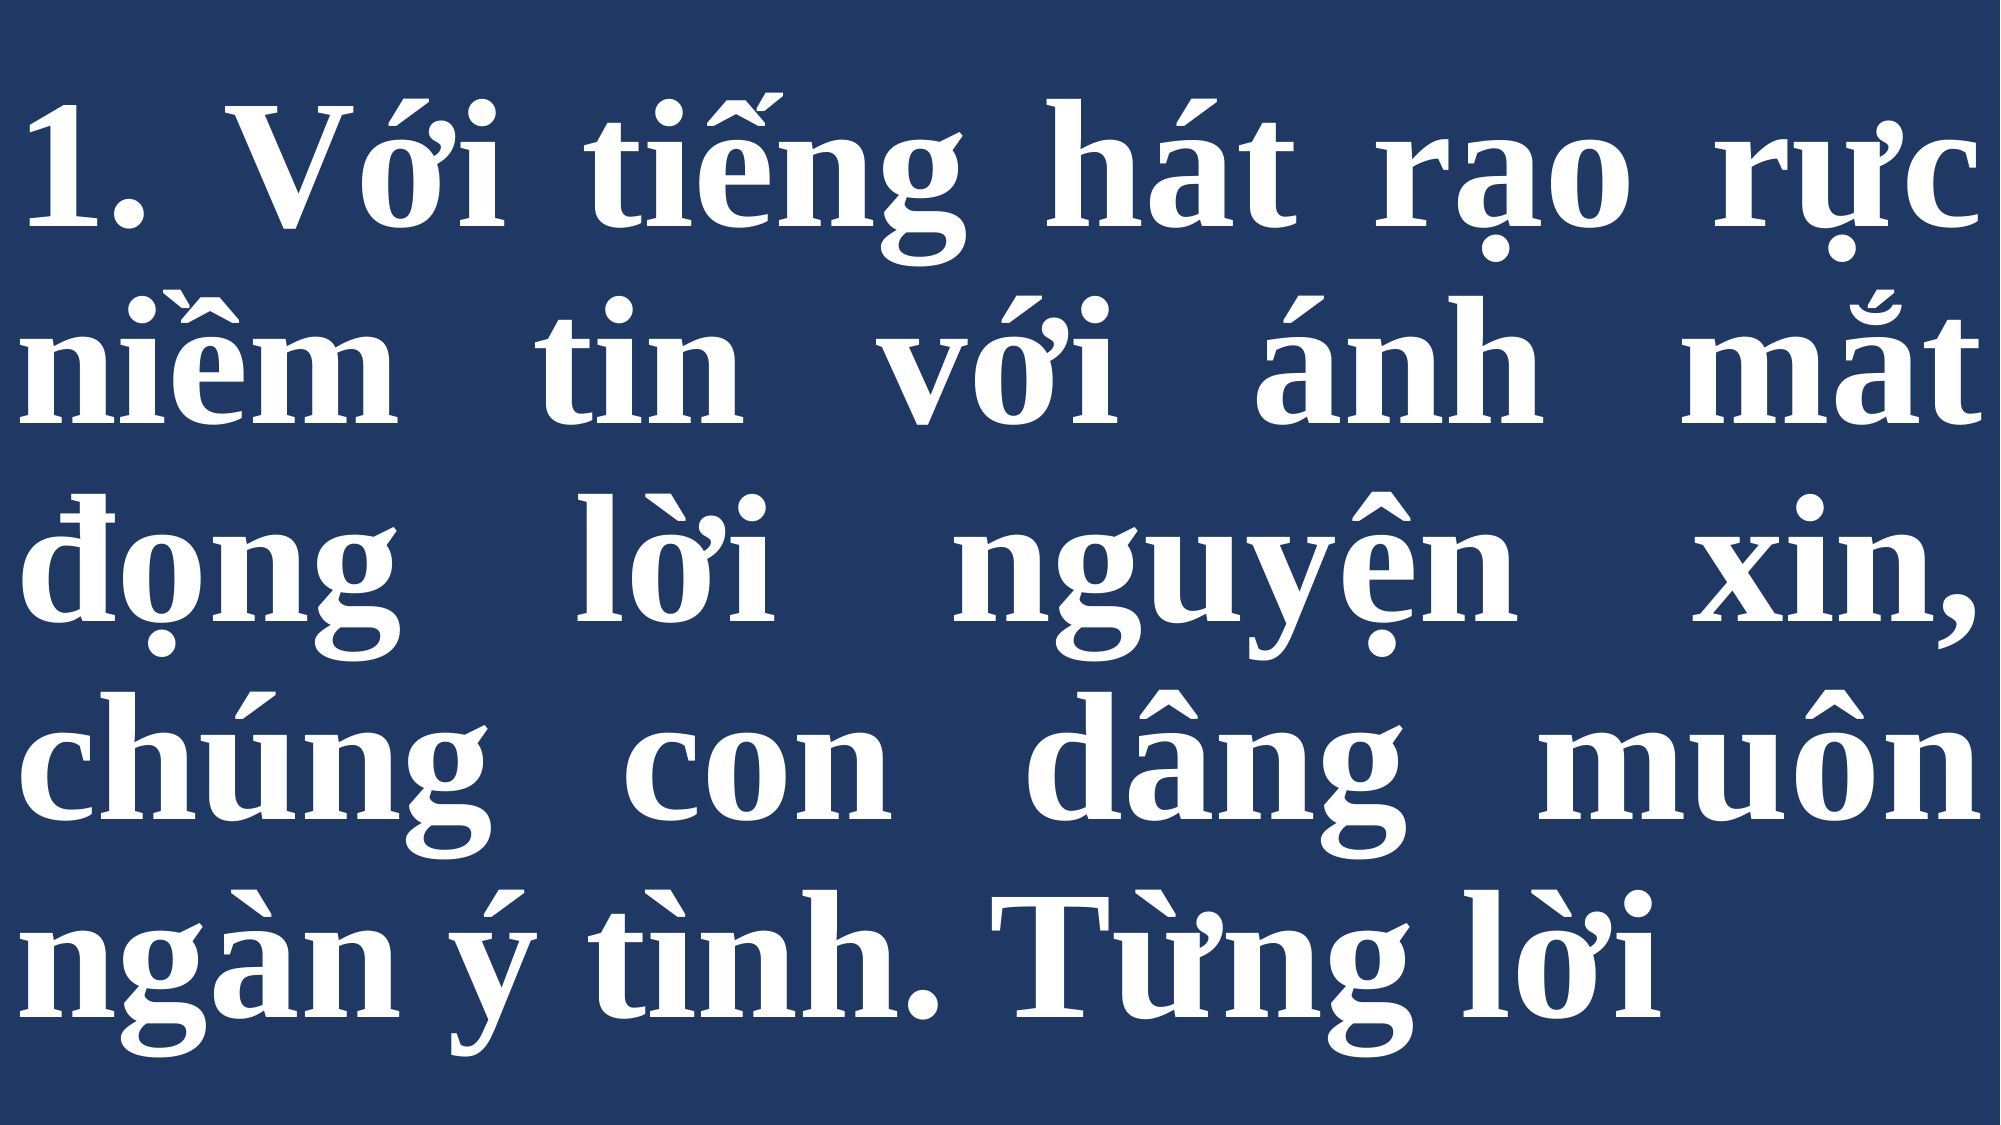

# 1. Với tiếng hát rạo rực niềm tin với ánh mắt đọng lời nguyện xin, chúng con dâng muôn ngàn ý tình. Từng lời